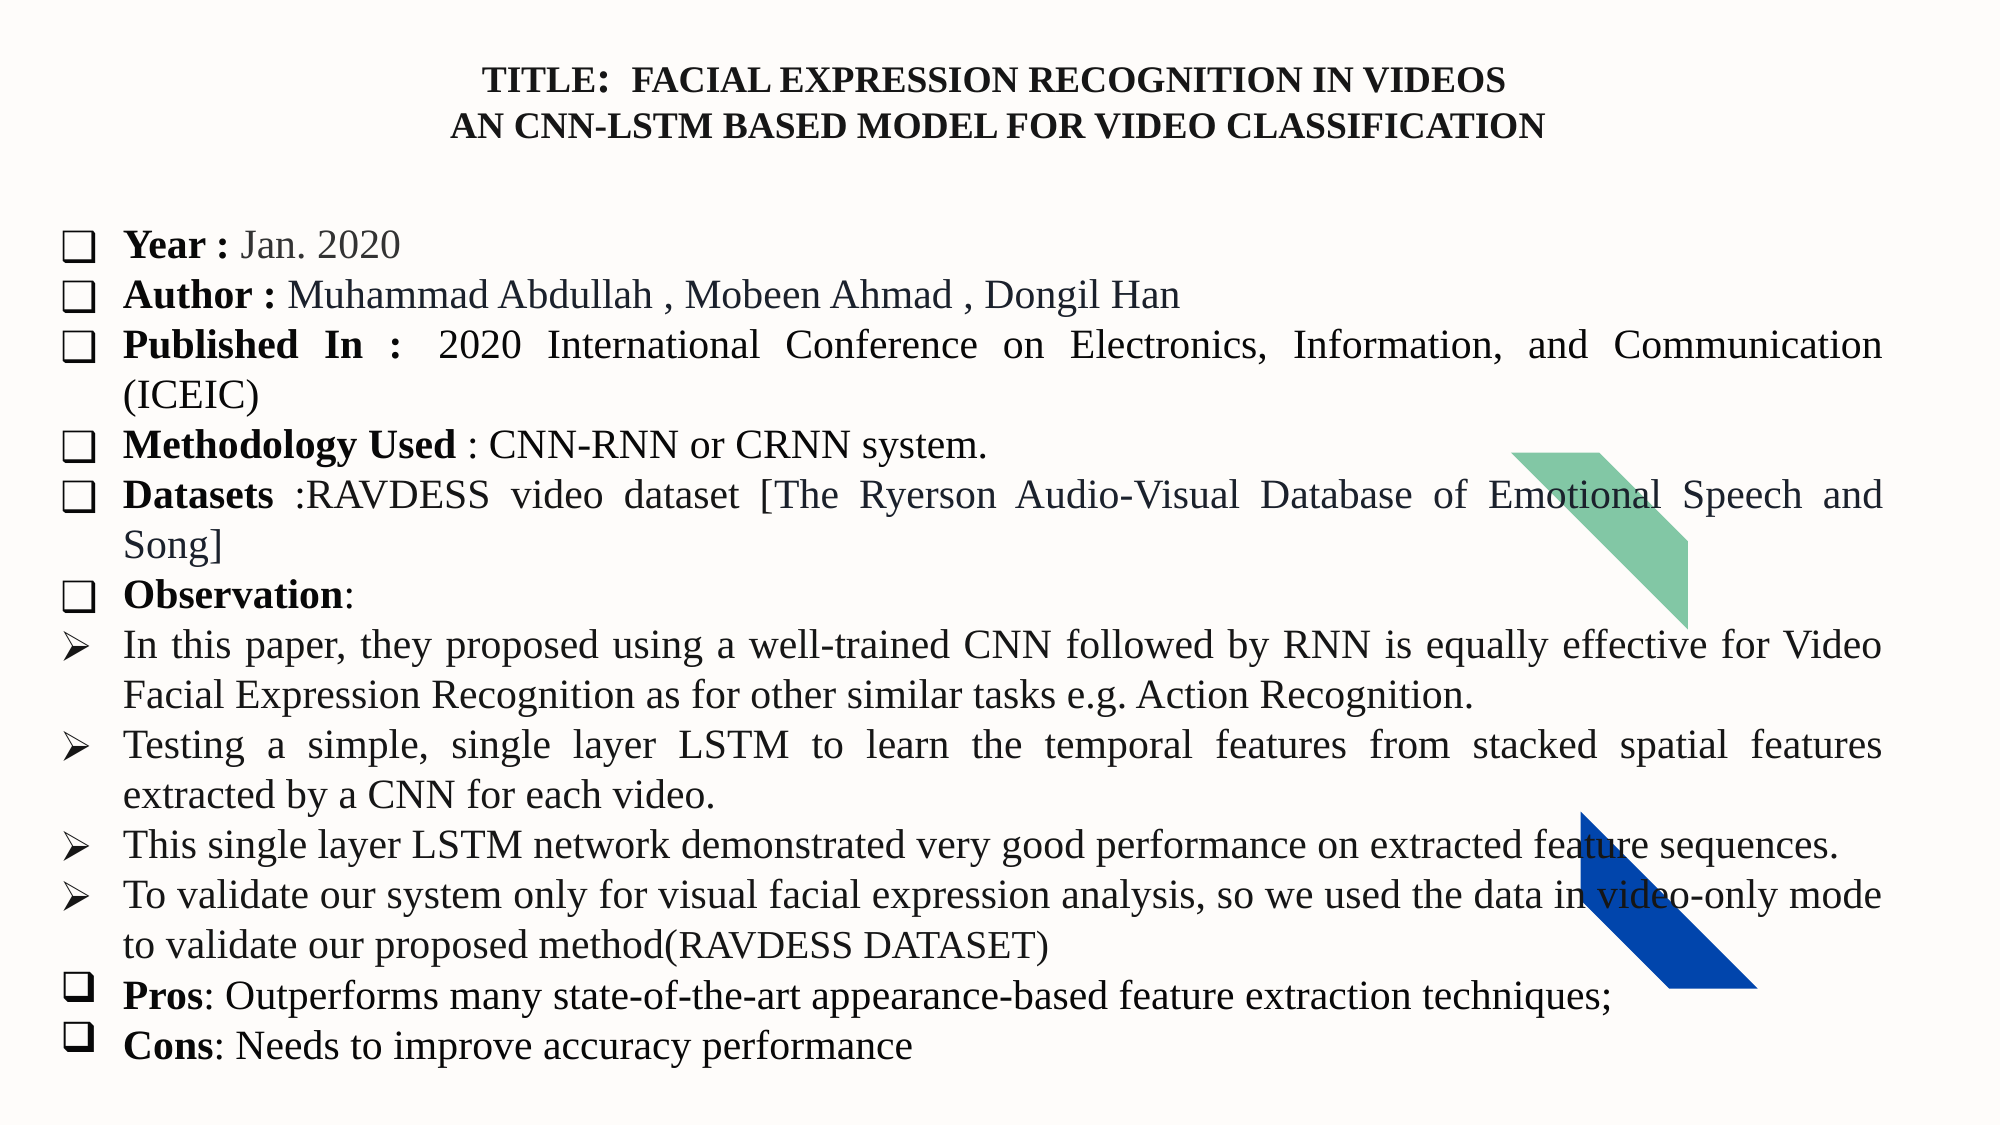

# TITLE:  FACIAL EXPRESSION RECOGNITION IN VIDEOS AN CNN-LSTM BASED MODEL FOR VIDEO CLASSIFICATION
Year : Jan. 2020
Author : Muhammad Abdullah , Mobeen Ahmad , Dongil Han
Published In :  2020 International Conference on Electronics, Information, and Communication (ICEIC)
Methodology Used : CNN-RNN or CRNN system.
Datasets :RAVDESS video dataset [The Ryerson Audio-Visual Database of Emotional Speech and Song]
Observation:
In this paper, they proposed using a well-trained CNN followed by RNN is equally effective for Video Facial Expression Recognition as for other similar tasks e.g. Action Recognition.
Testing a simple, single layer LSTM to learn the temporal features from stacked spatial features extracted by a CNN for each video.
This single layer LSTM network demonstrated very good performance on extracted feature sequences.
To validate our system only for visual facial expression analysis, so we used the data in video-only mode to validate our proposed method(RAVDESS DATASET)
Pros: Outperforms many state-of-the-art appearance-based feature extraction techniques;
Cons: Needs to improve accuracy performance